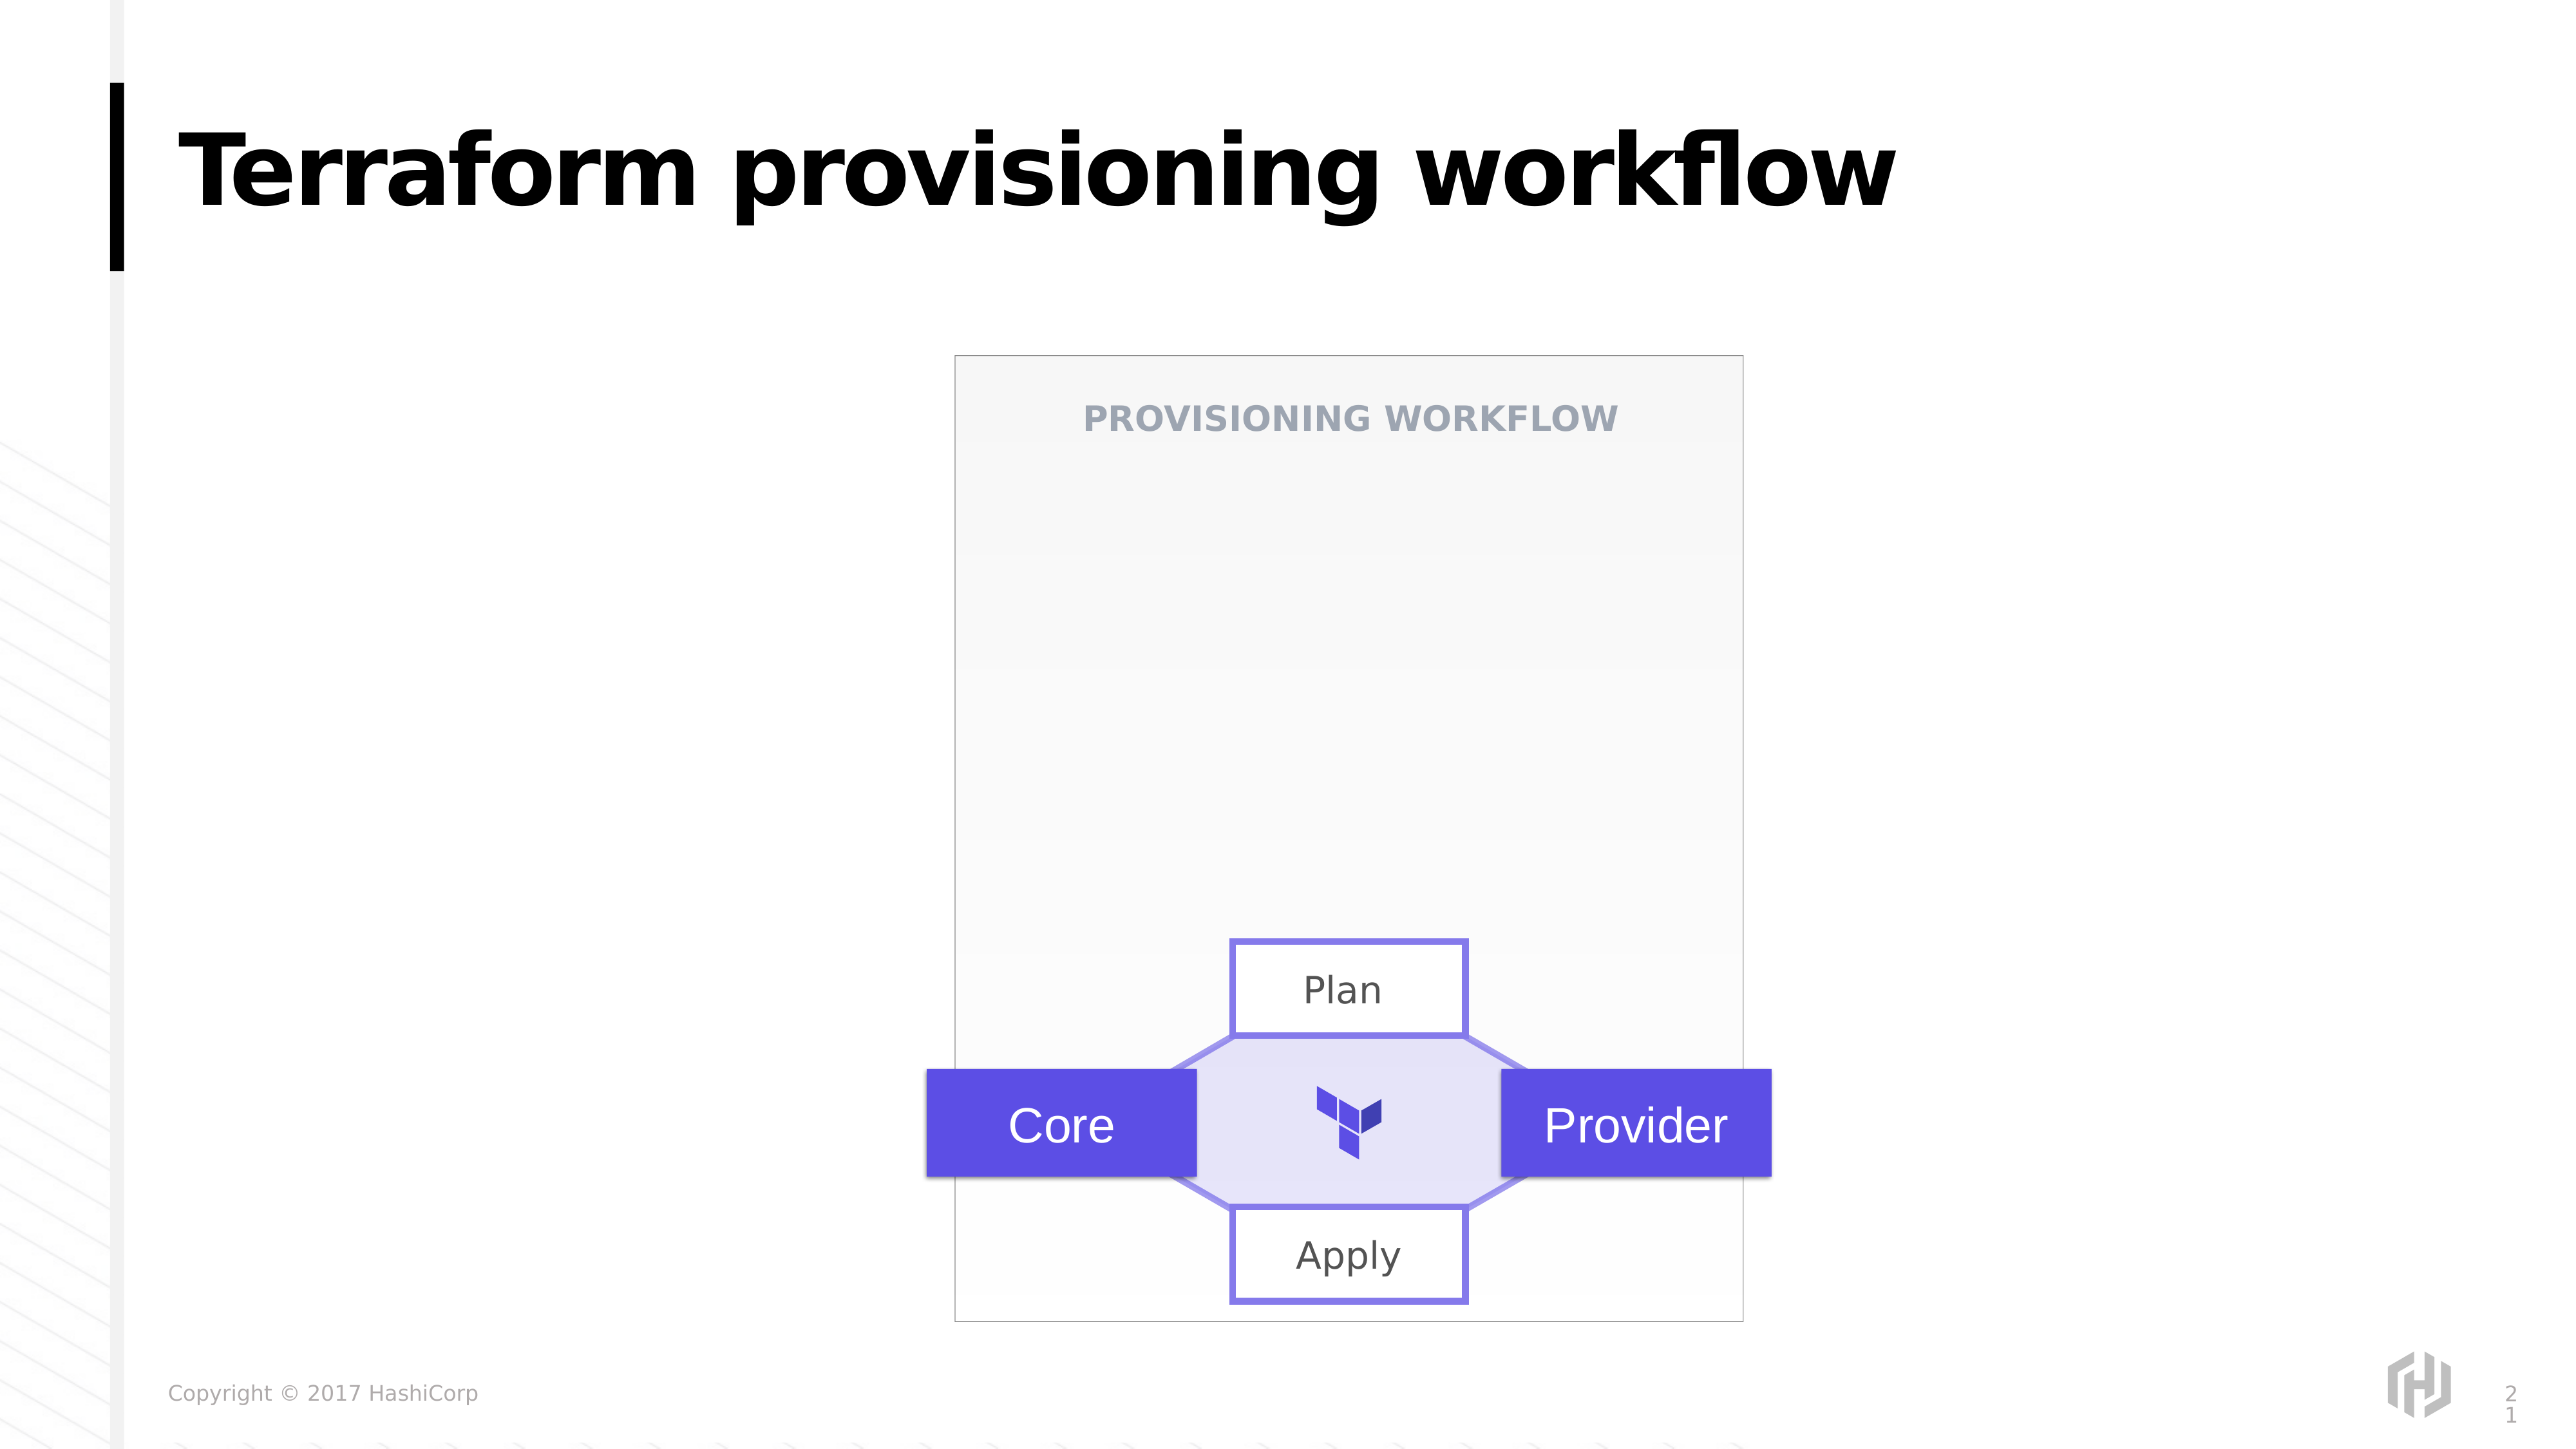

# Terraform provisioning workflow

PROVISIONing WORKFLOW

Plan

Core
Provider

Apply
21